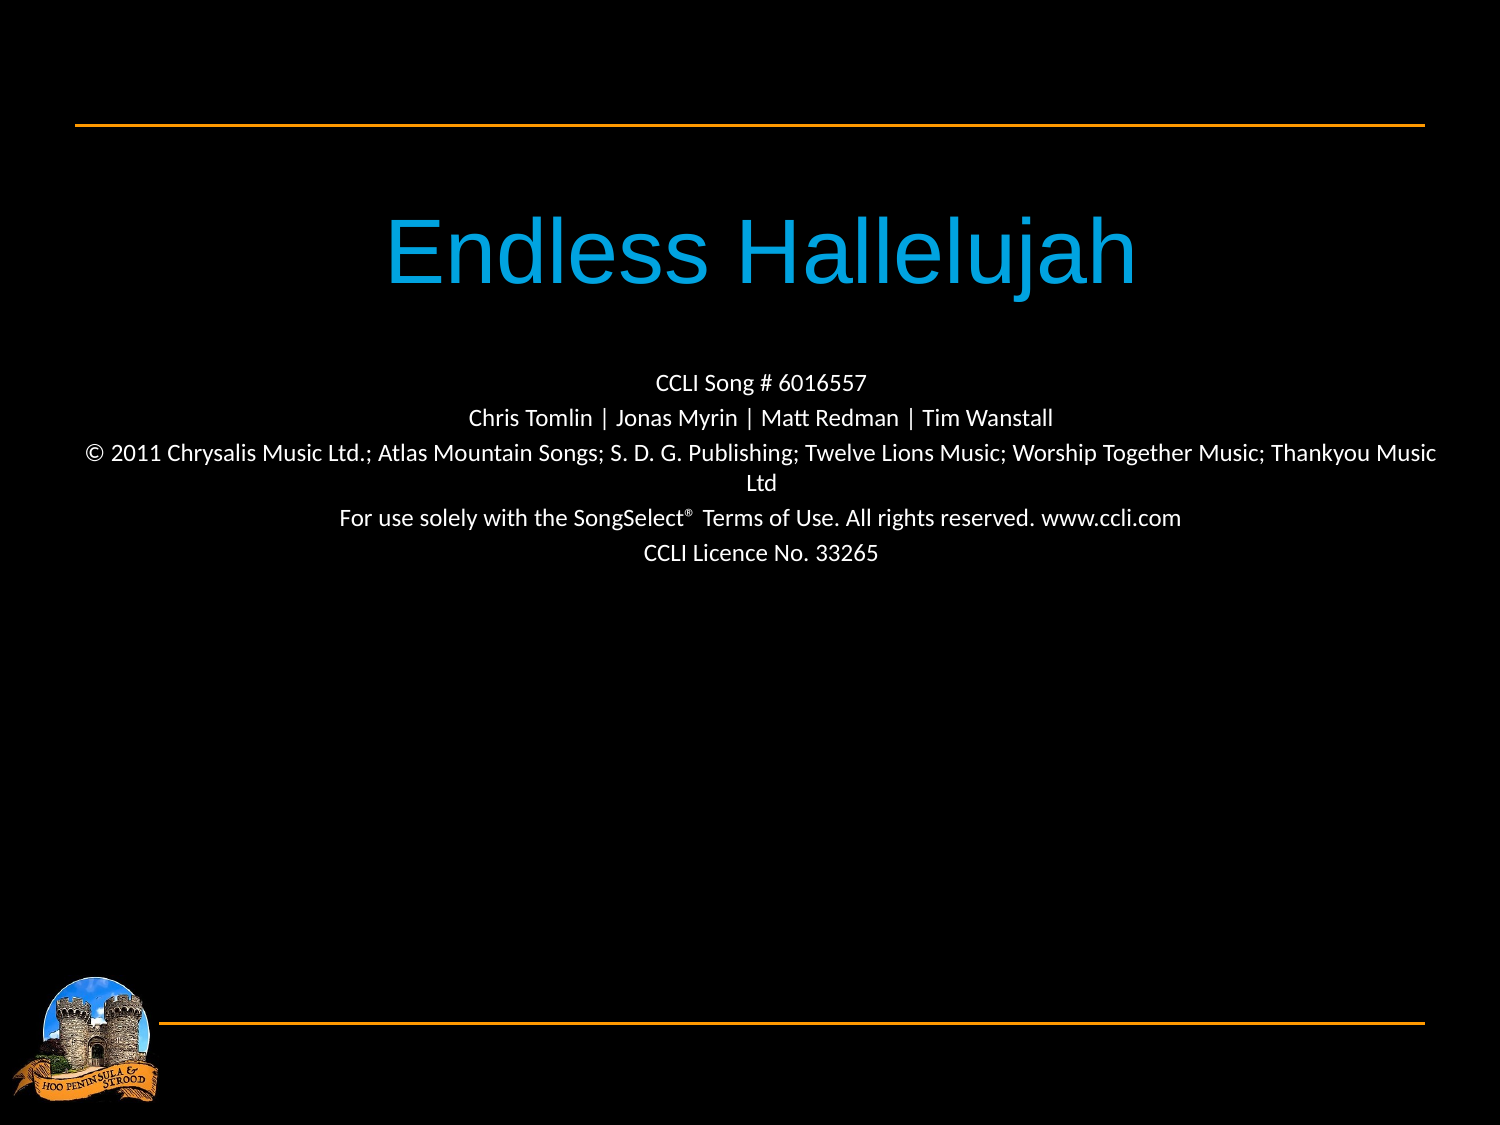

Endless Hallelujah
CCLI Song # 6016557
Chris Tomlin | Jonas Myrin | Matt Redman | Tim Wanstall
© 2011 Chrysalis Music Ltd.; Atlas Mountain Songs; S. D. G. Publishing; Twelve Lions Music; Worship Together Music; Thankyou Music Ltd
For use solely with the SongSelect® Terms of Use. All rights reserved. www.ccli.com
CCLI Licence No. 33265